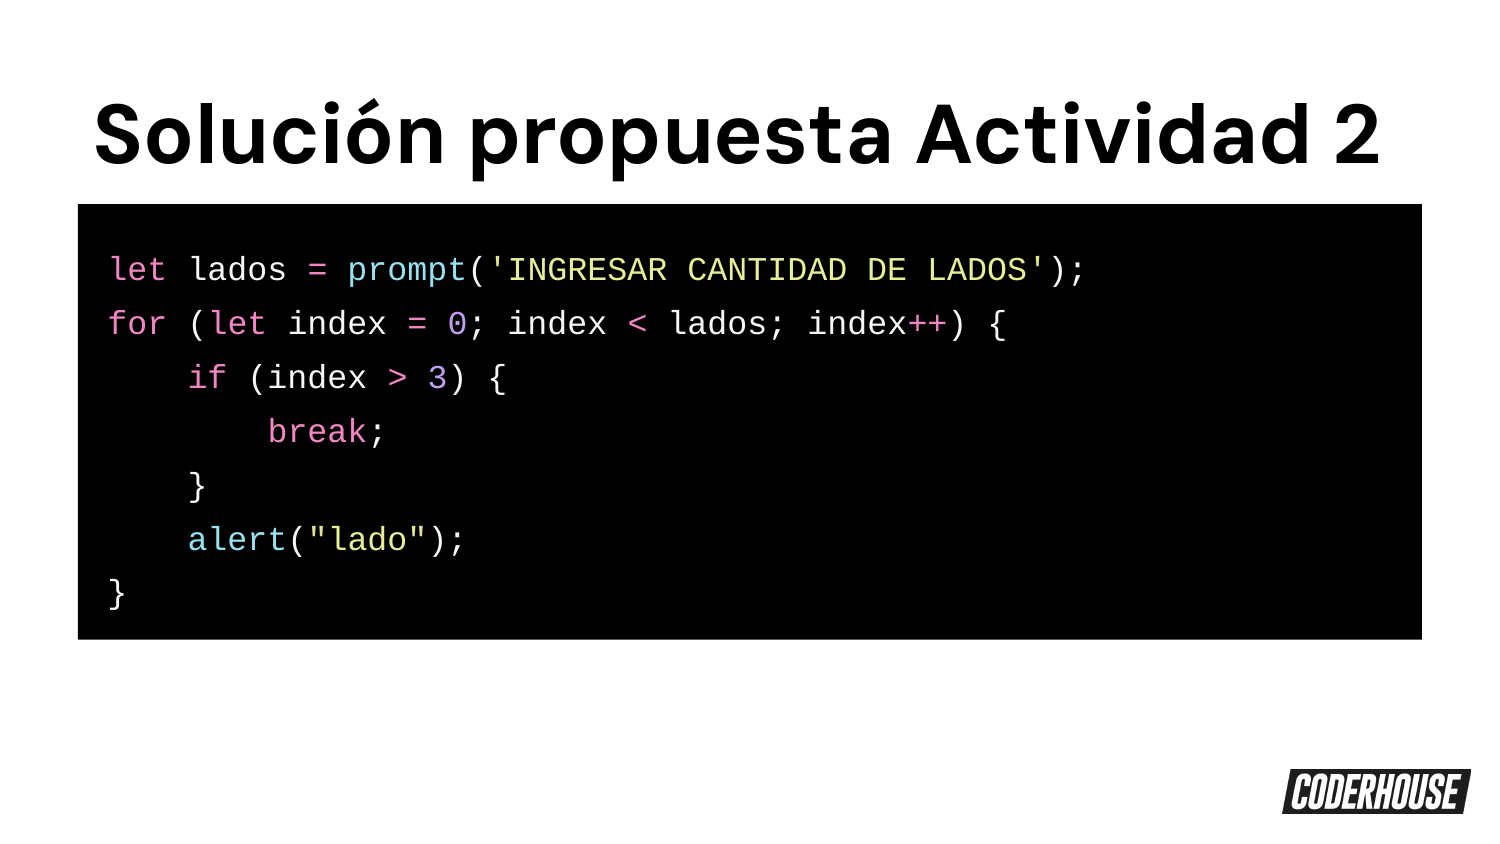

Solución propuesta Actividad 2
let lados = prompt('INGRESAR CANTIDAD DE LADOS');
for (let index = 0; index < lados; index++) {
    if (index > 3) {
        break;
    }
    alert("lado");
}